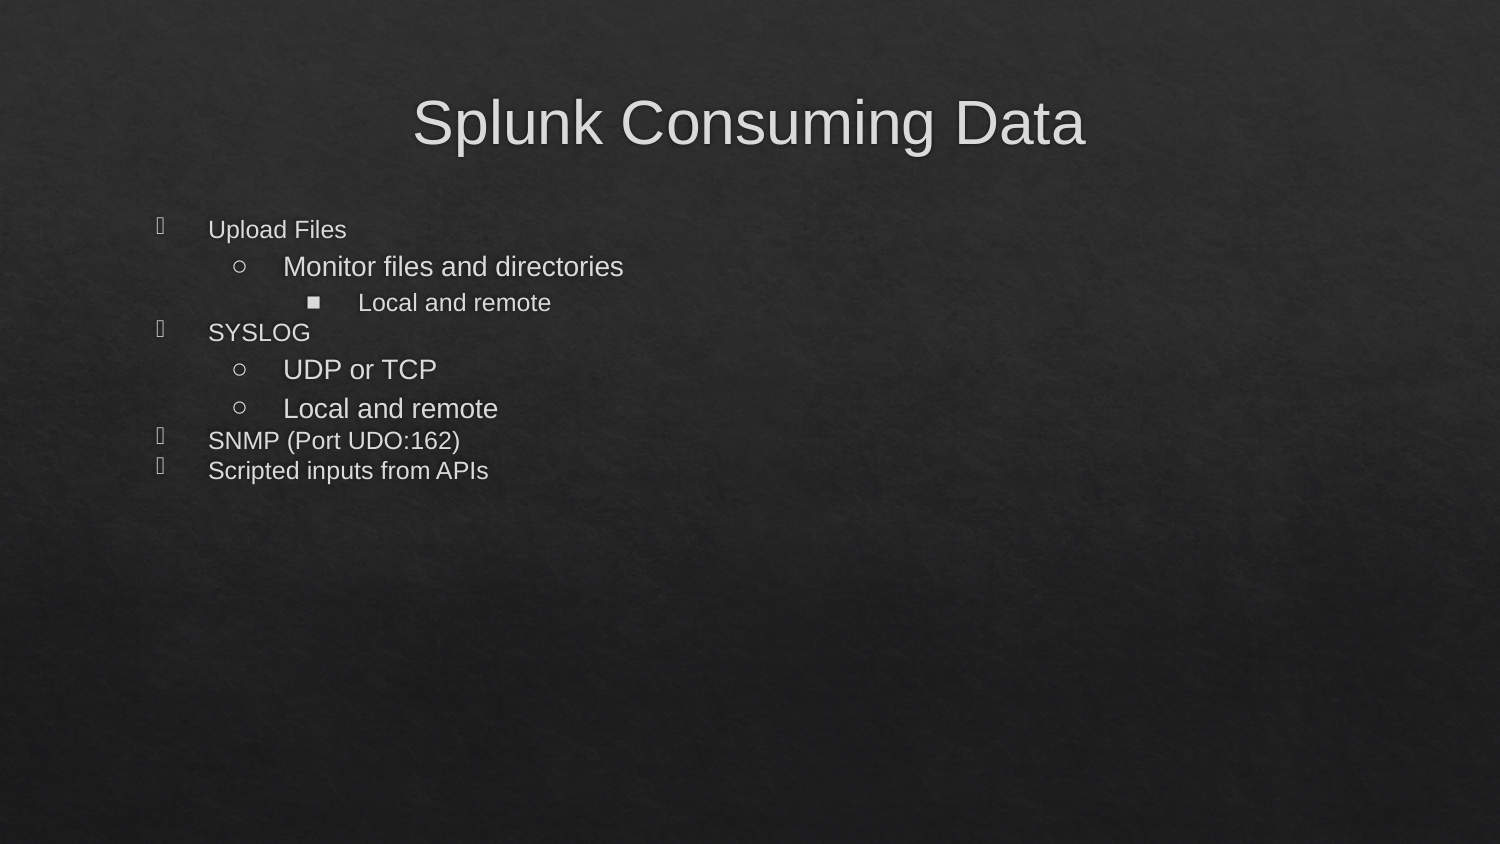

# Splunk Consuming Data
Upload Files
Monitor files and directories
Local and remote
SYSLOG
UDP or TCP
Local and remote
SNMP (Port UDO:162)
Scripted inputs from APIs